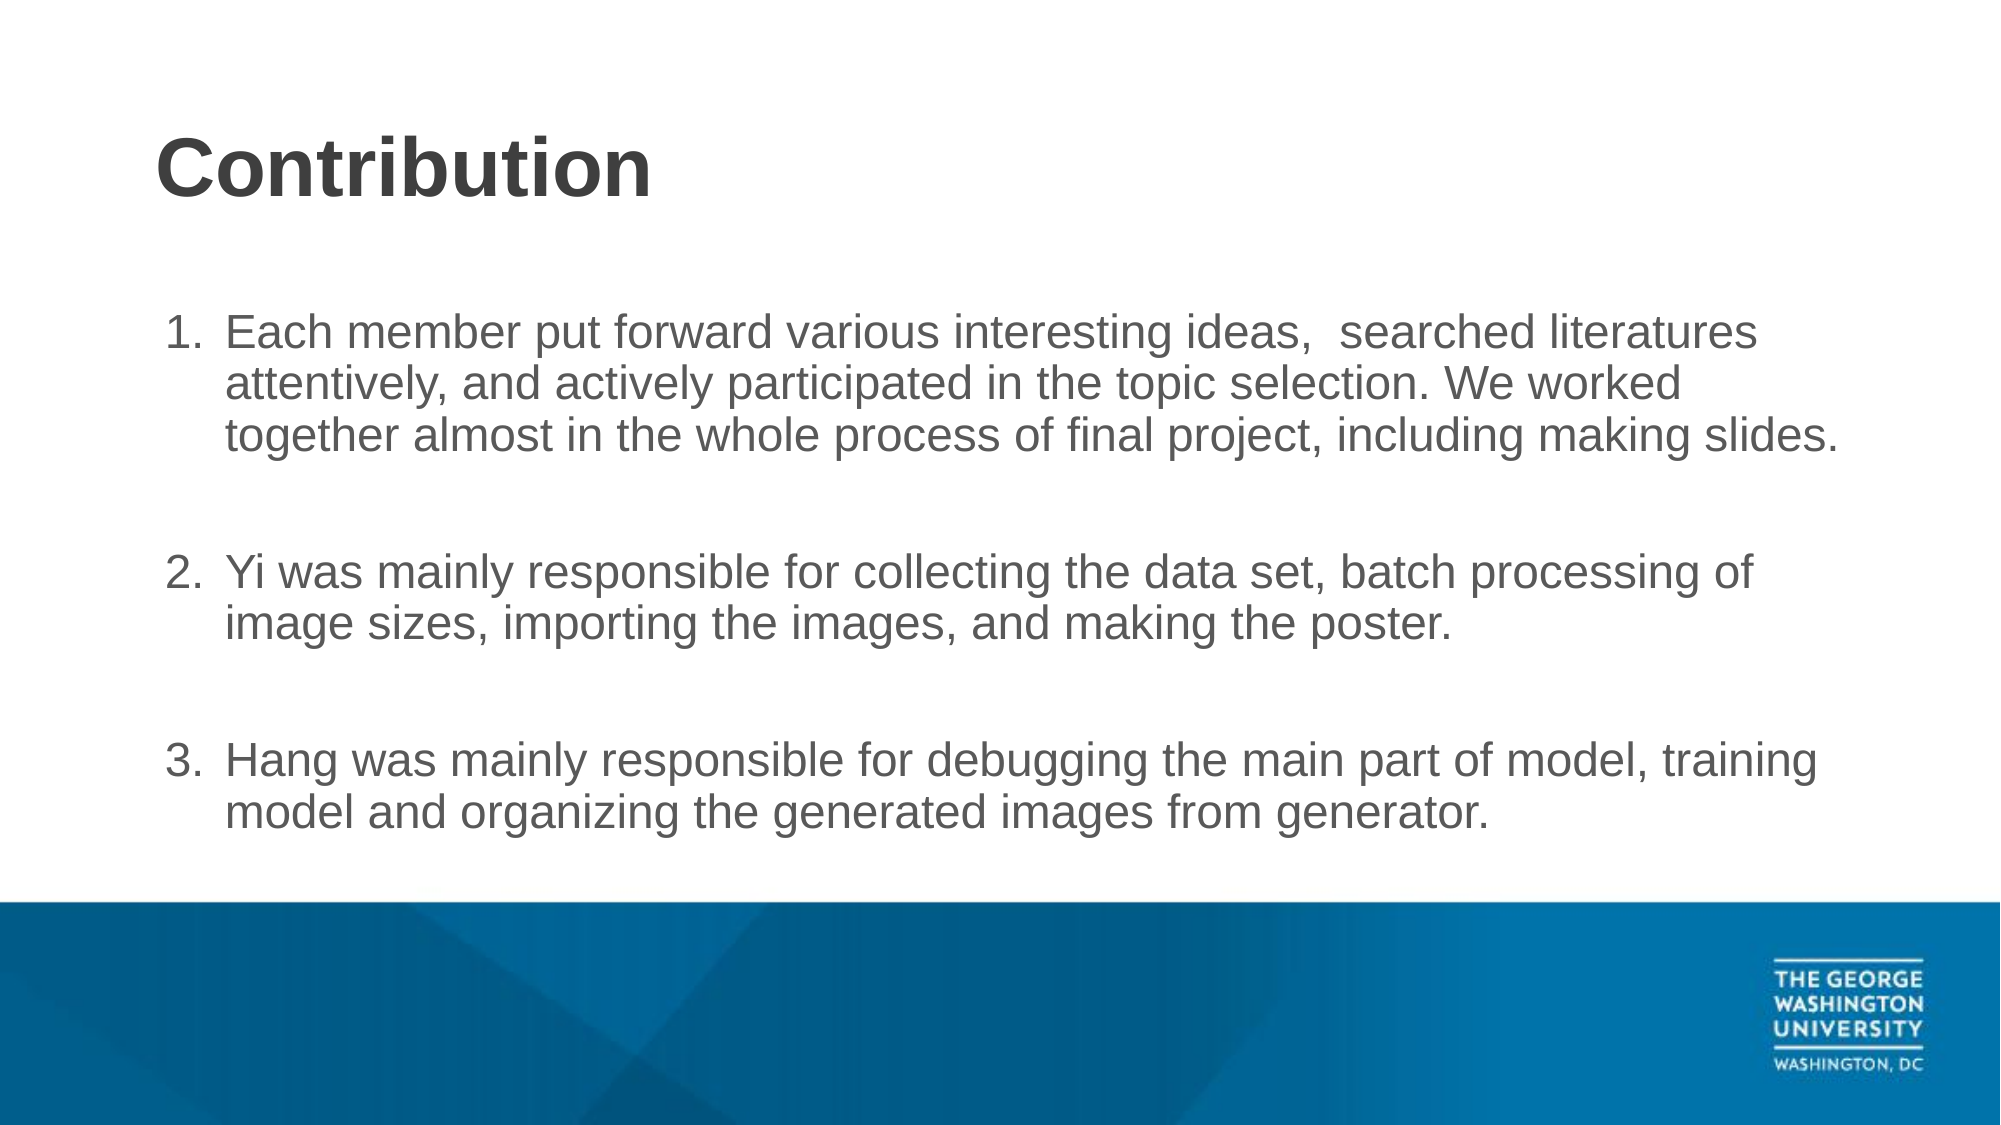

# Contribution
Each member put forward various interesting ideas,  searched literatures attentively, and actively participated in the topic selection. We worked together almost in the whole process of final project, including making slides.

Yi was mainly responsible for collecting the data set, batch processing of image sizes, importing the images, and making the poster.

Hang was mainly responsible for debugging the main part of model, training model and organizing the generated images from generator.